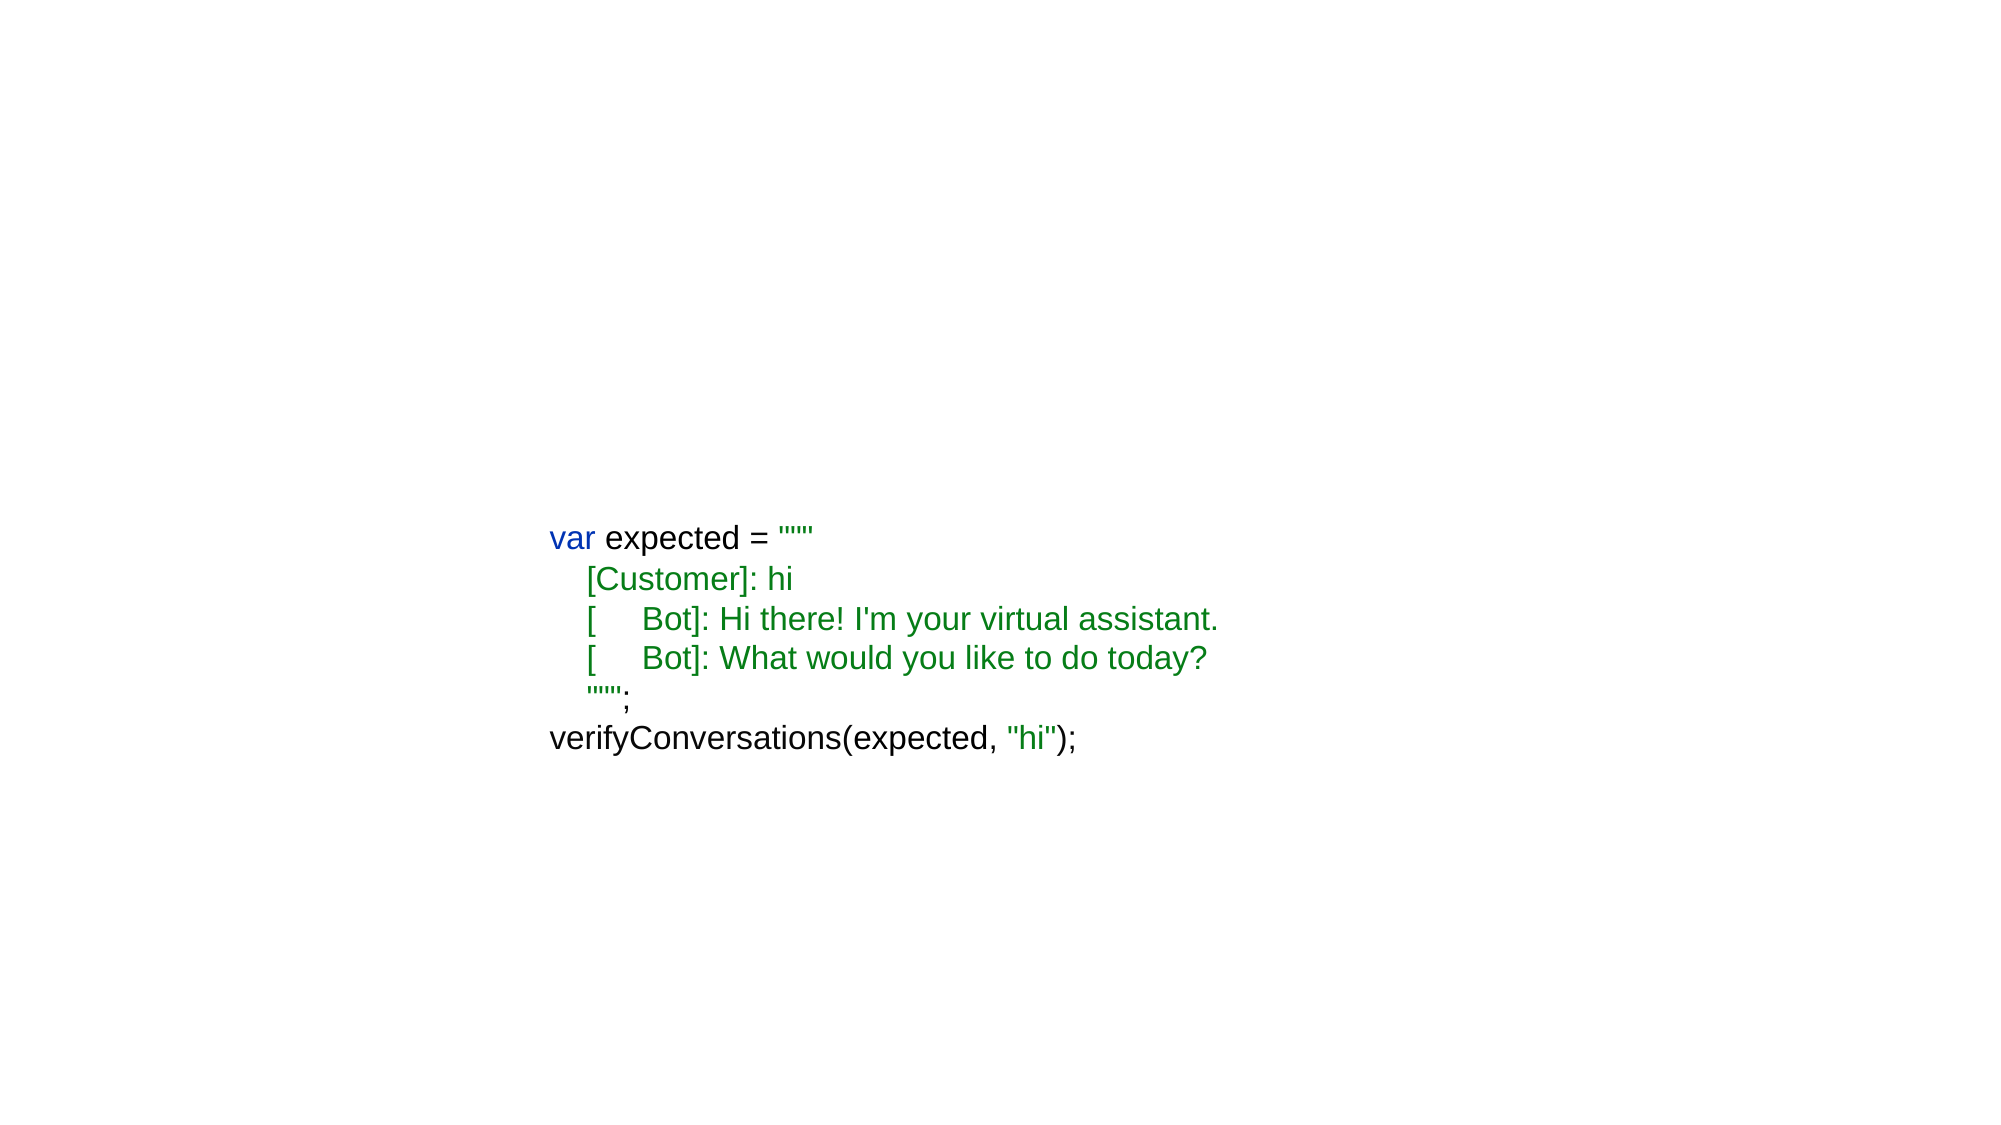

var expected = """
    [Customer]: hi
    [     Bot]: Hi there! I'm your virtual assistant.
    [     Bot]: What would you like to do today?
    """;
verifyConversations(expected, "hi");